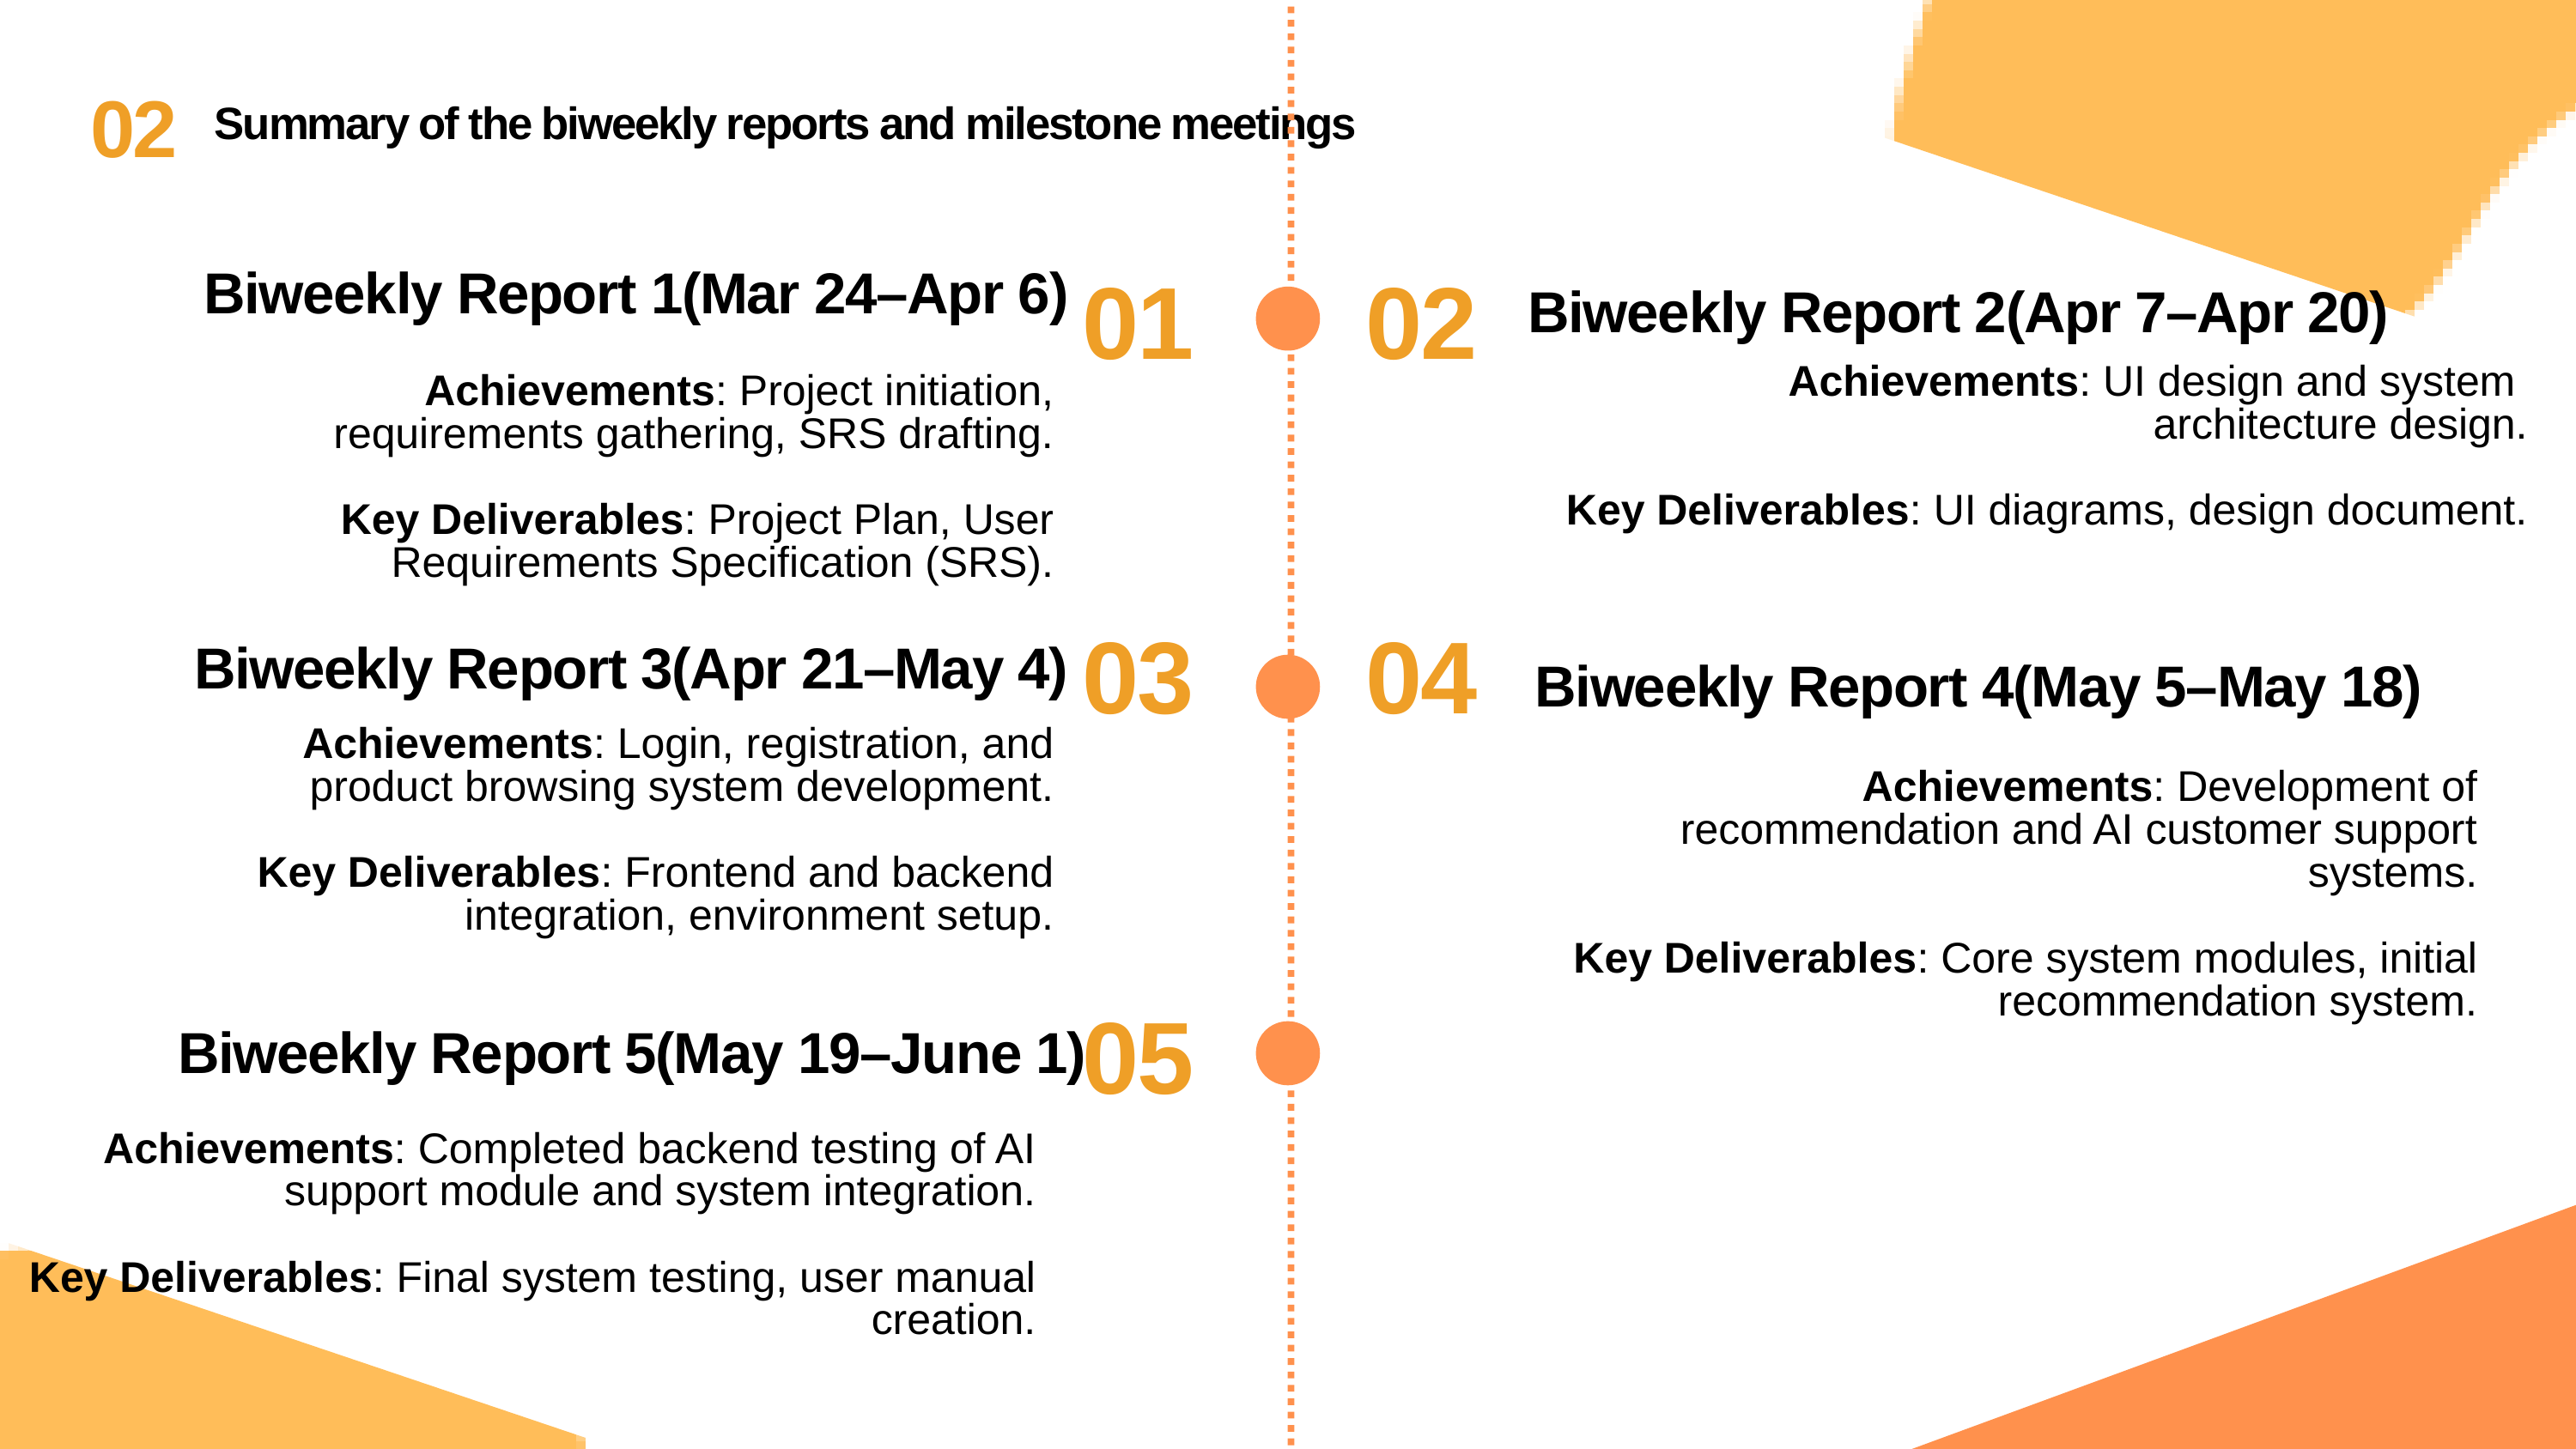

02
Summary of the biweekly reports and milestone meetings

01
02
Biweekly Report 1(Mar 24–Apr 6)
Biweekly Report 2(Apr 7–Apr 20)

Achievements: UI design and system
architecture design.

Key Deliverables: UI diagrams, design document.
Achievements: Project initiation, requirements gathering, SRS drafting.

Key Deliverables: Project Plan, User Requirements Specification (SRS).
03
04
Biweekly Report 3(Apr 21–May 4)
Biweekly Report 4(May 5–May 18)

Achievements: Login, registration, and product browsing system development.

Key Deliverables: Frontend and backend integration, environment setup.
Achievements: Development of recommendation and AI customer support systems.

Key Deliverables: Core system modules, initial recommendation system.

05
Biweekly Report 5(May 19–June 1)

Achievements: Completed backend testing of AI support module and system integration.

Key Deliverables: Final system testing, user manual creation.